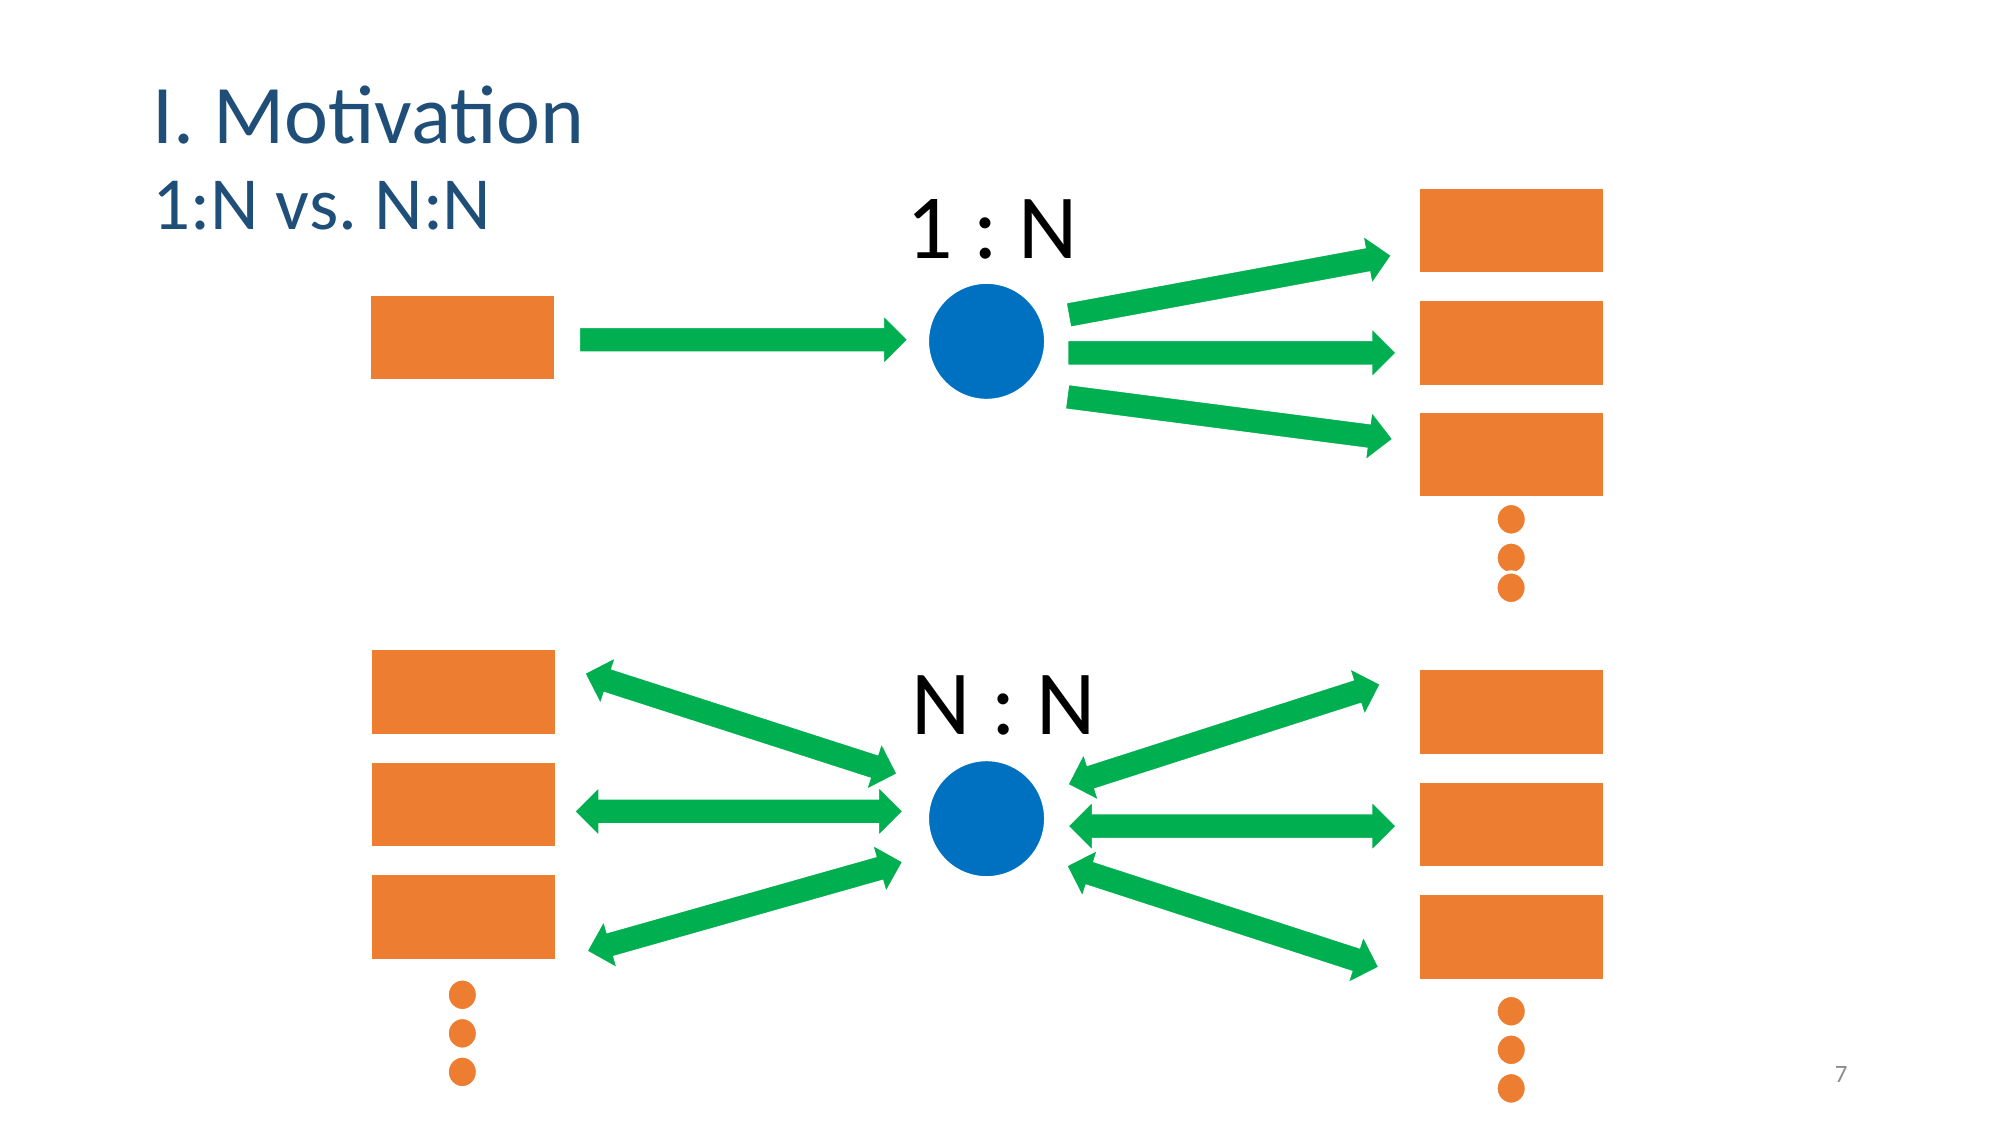

I. Motivation
1:N vs. N:N
1 : N

N : N

7